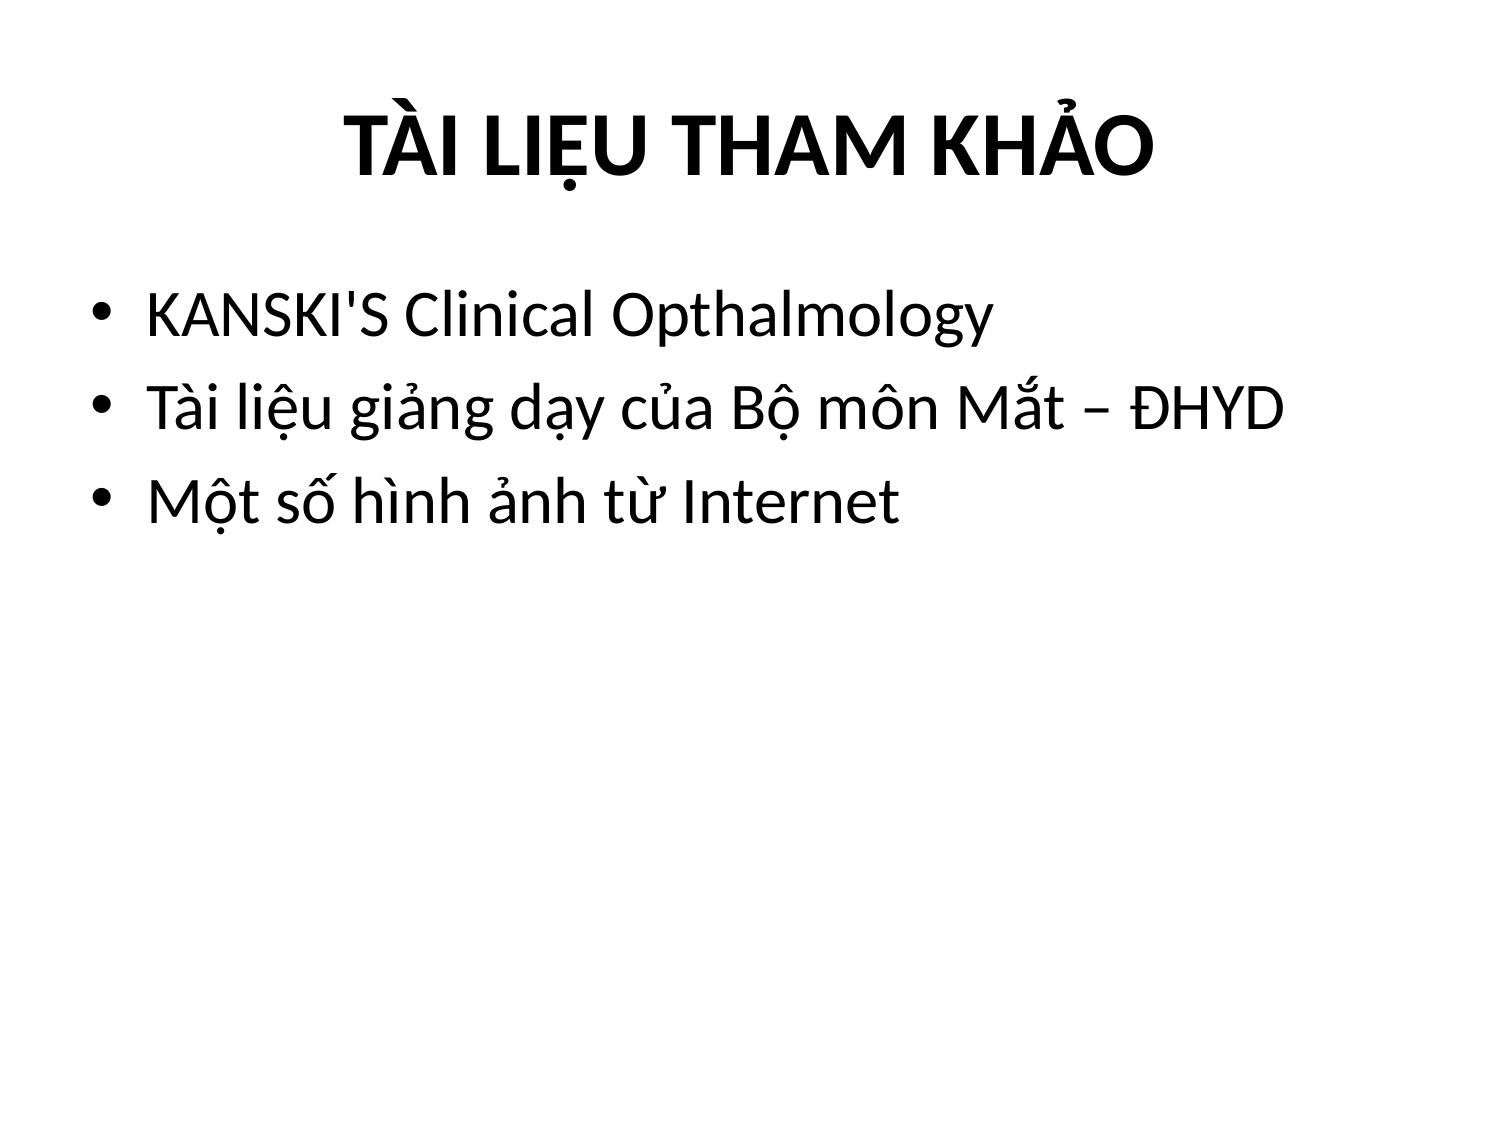

# TÀI LIỆU THAM KHẢO
KANSKI'S Clinical Opthalmology
Tài liệu giảng dạy của Bộ môn Mắt – ĐHYD
Một số hình ảnh từ Internet